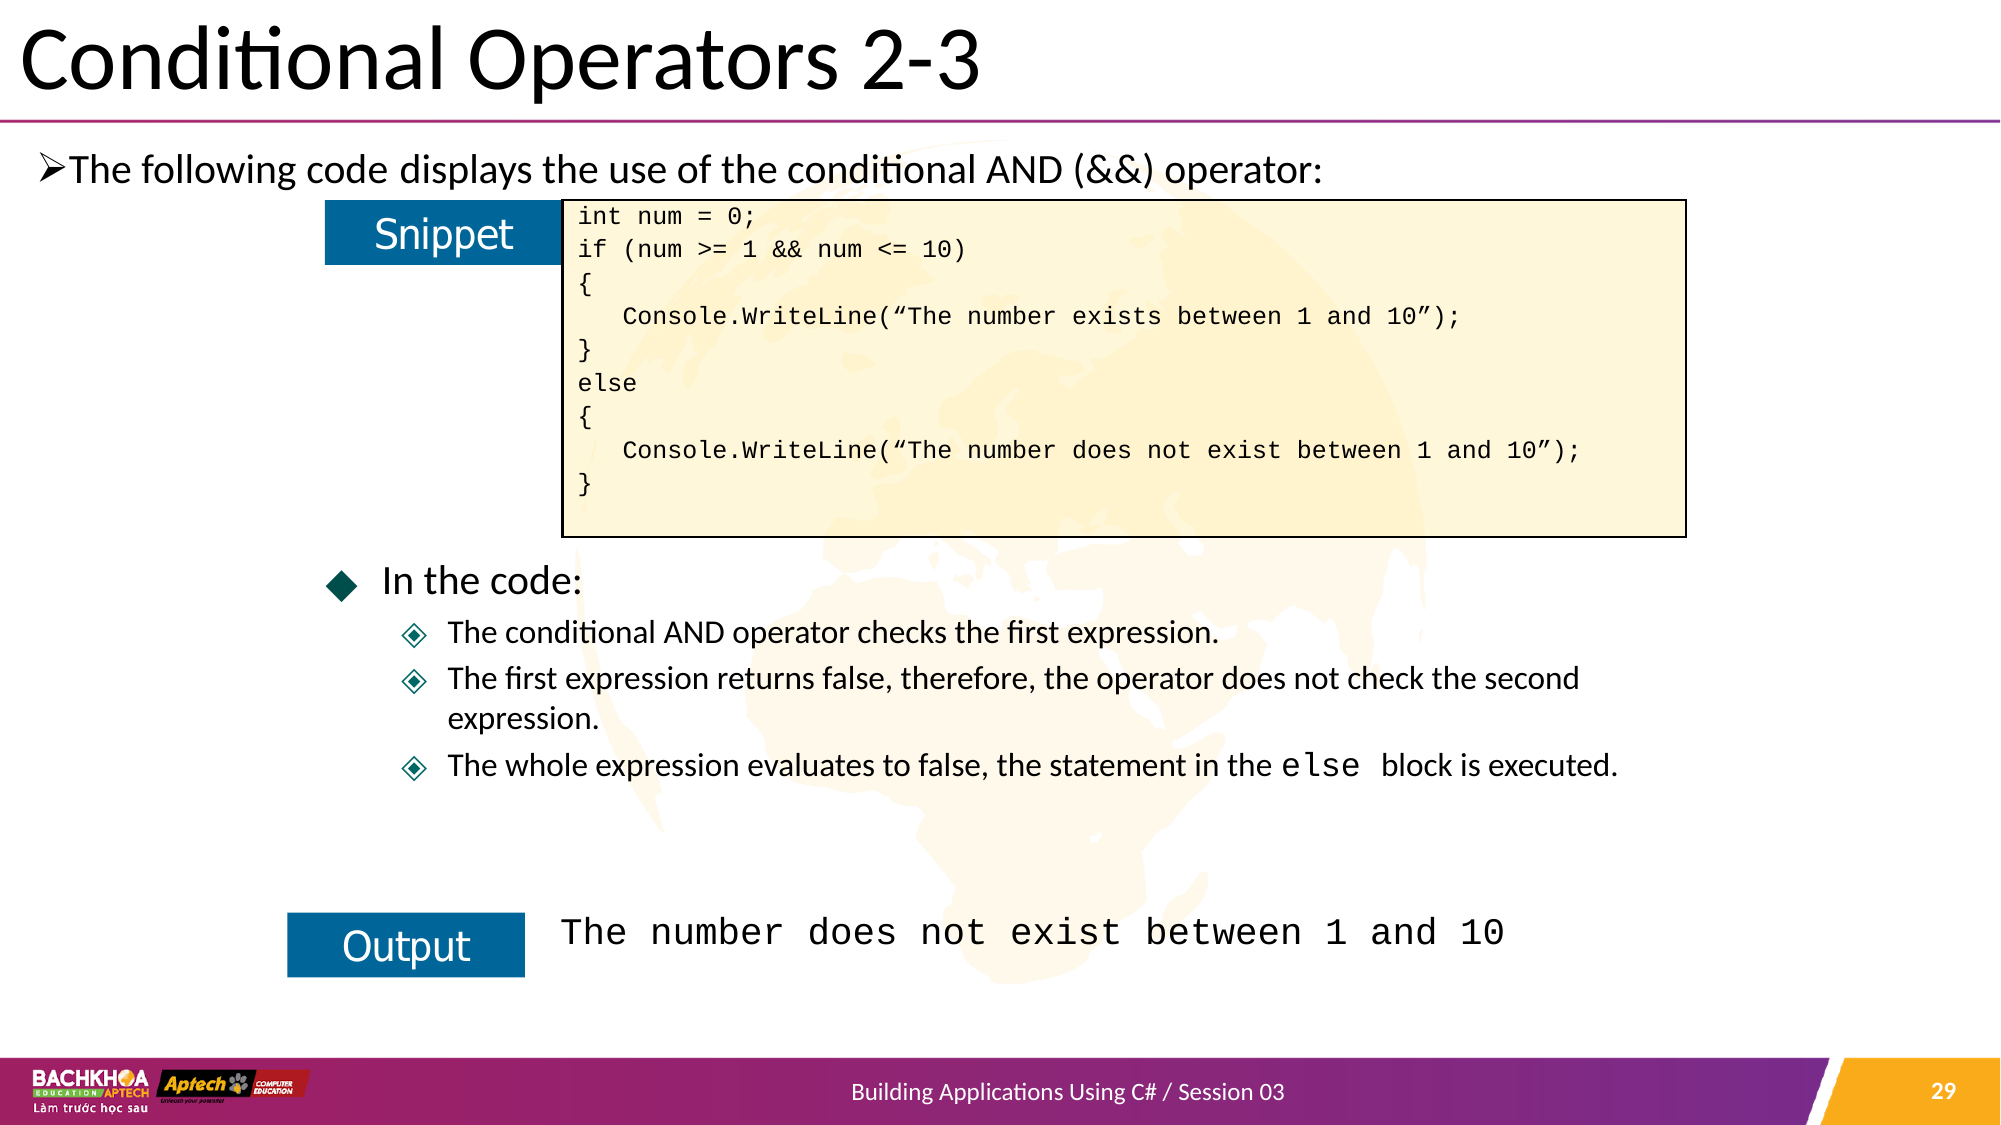

# Conditional Operators 2-3
The following code displays the use of the conditional AND (&&) operator:
Snippet
int num = 0;
if (num >= 1 && num <= 10)
{
   Console.WriteLine(“The number exists between 1 and 10”);
}
else
{
   Console.WriteLine(“The number does not exist between 1 and 10”);
}

In the code:
The conditional AND operator checks the first expression.
The first expression returns false, therefore, the operator does not check the second expression.
The whole expression evaluates to false, the statement in the else block is executed.

The number does not exist between 1 and 10
Output
29
Building Applications Using C# / Session 03